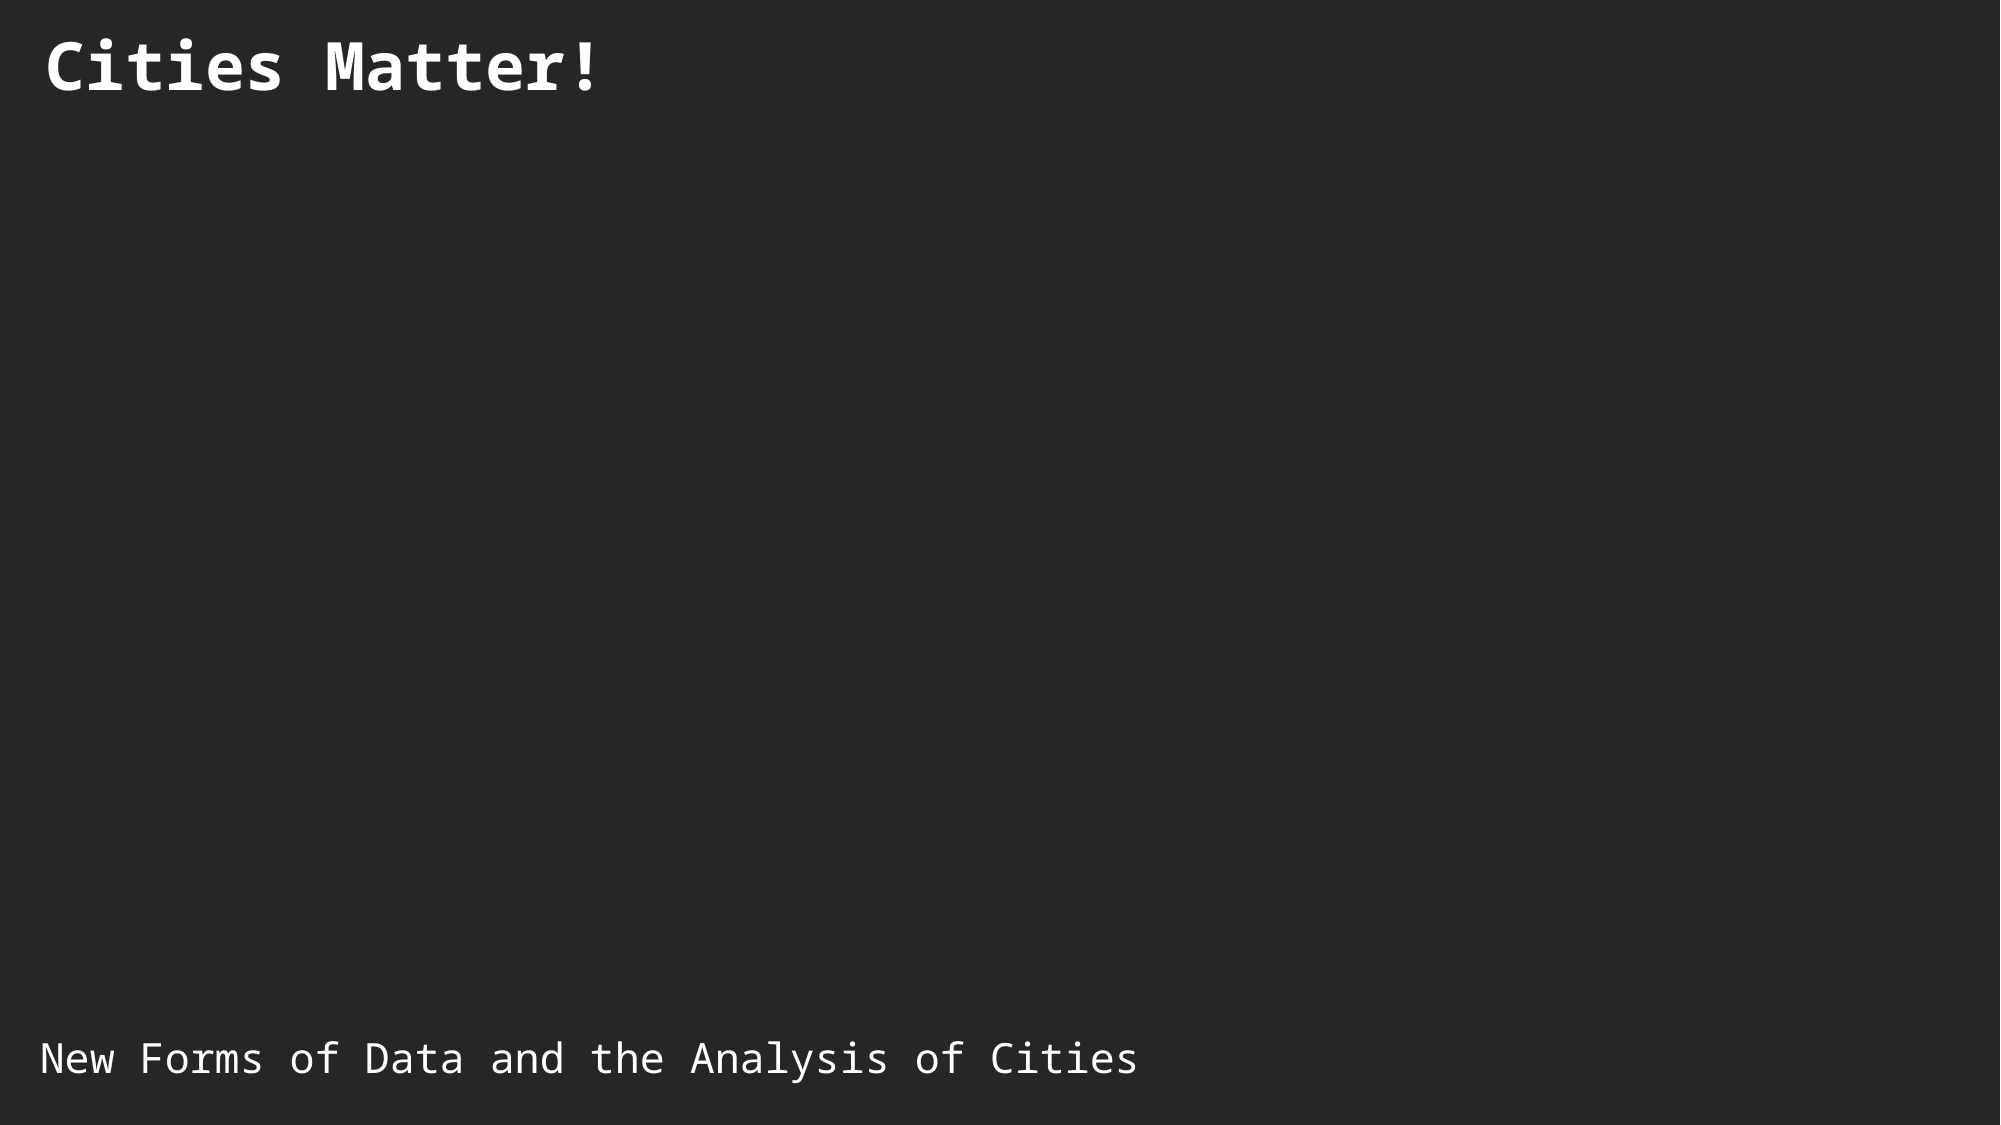

Cities Matter!
New Forms of Data and the Analysis of Cities